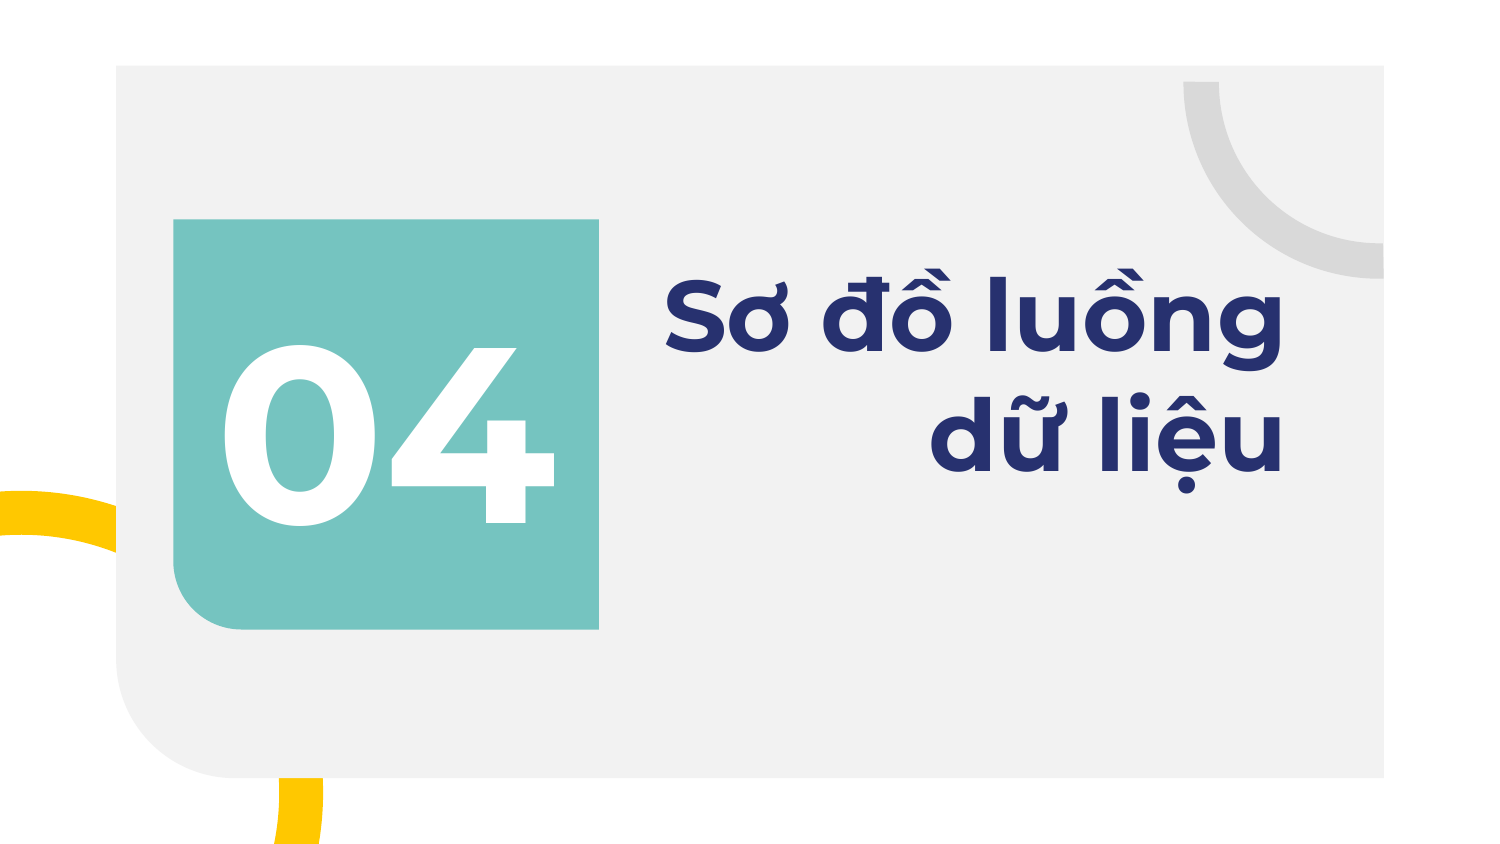

04
# Sơ đồ luồng dữ liệu